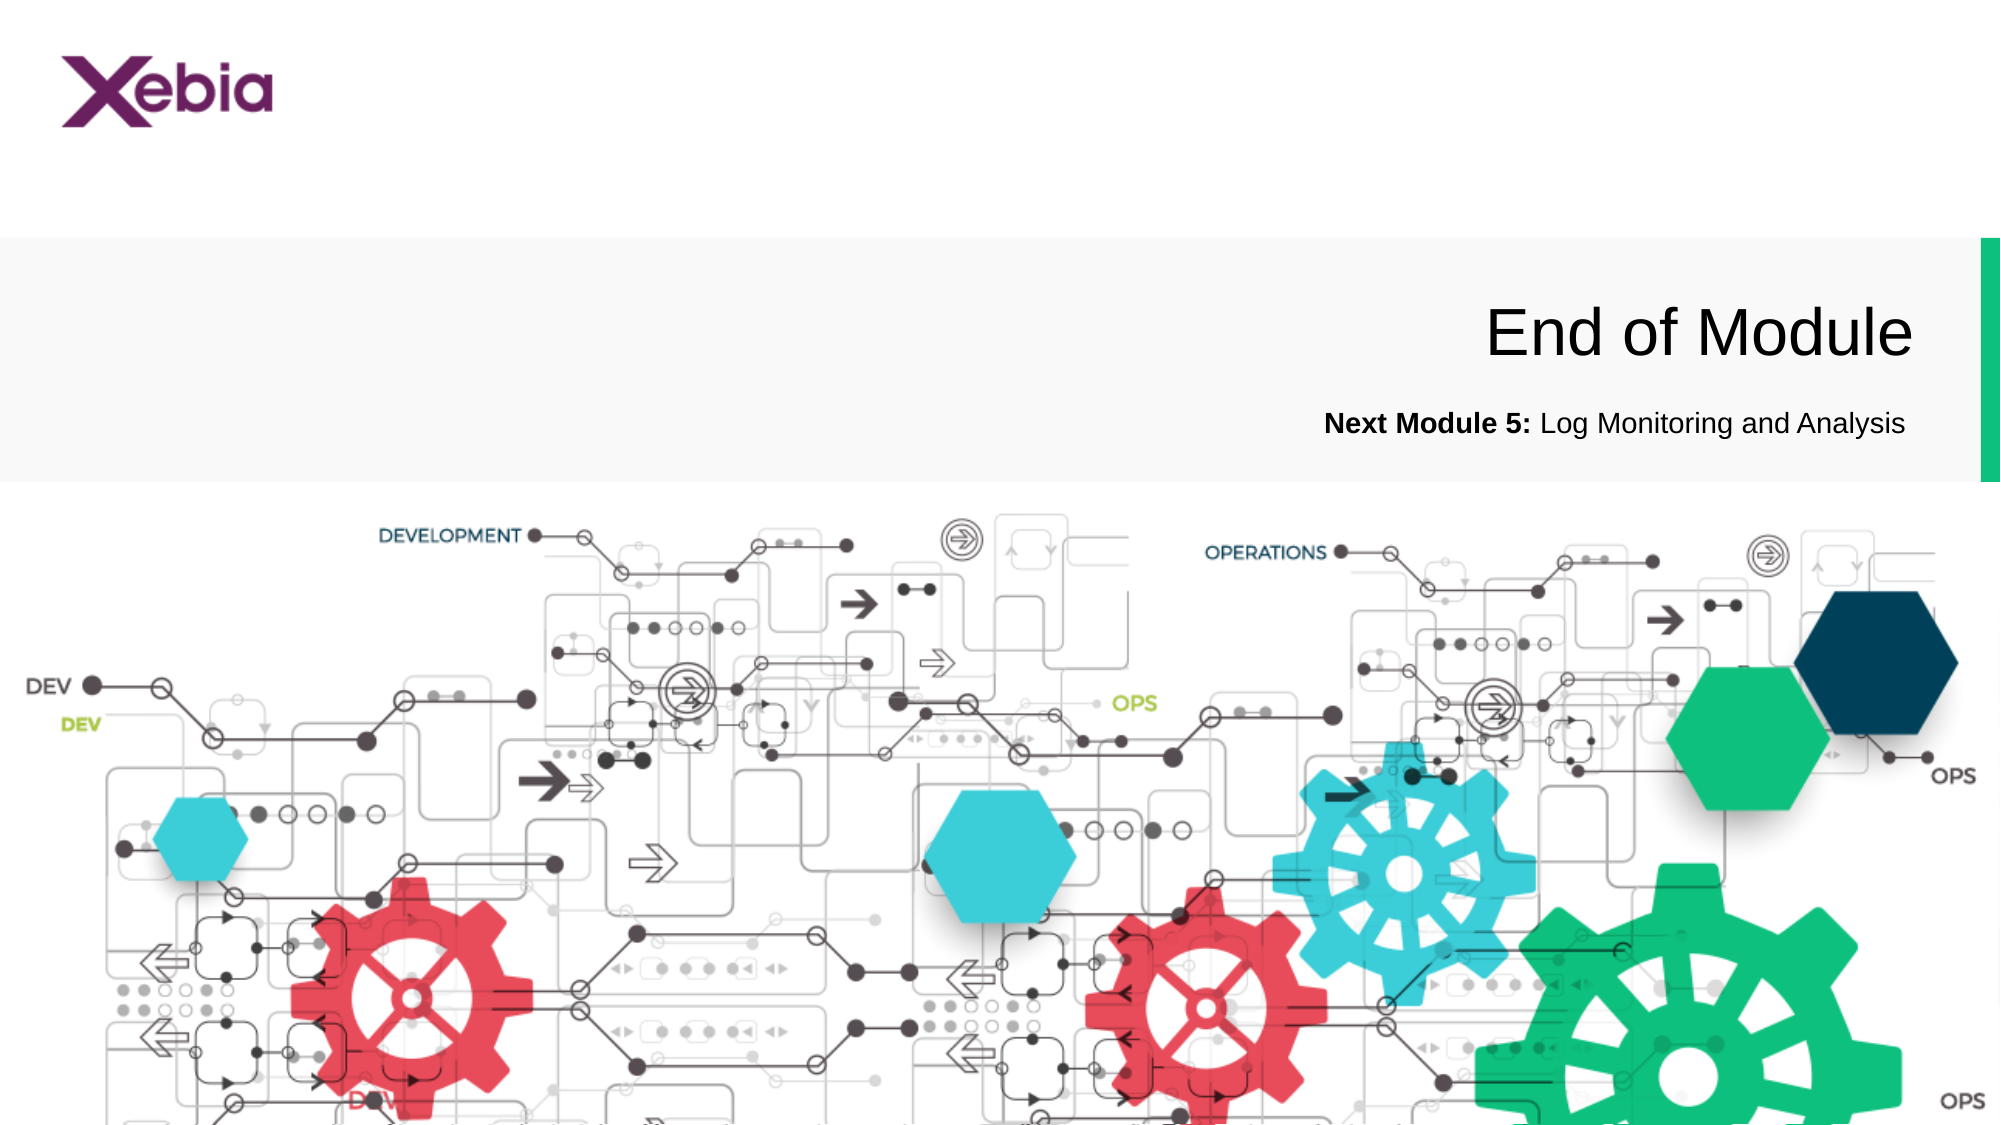

Next Module 5: Log Monitoring and Analysis